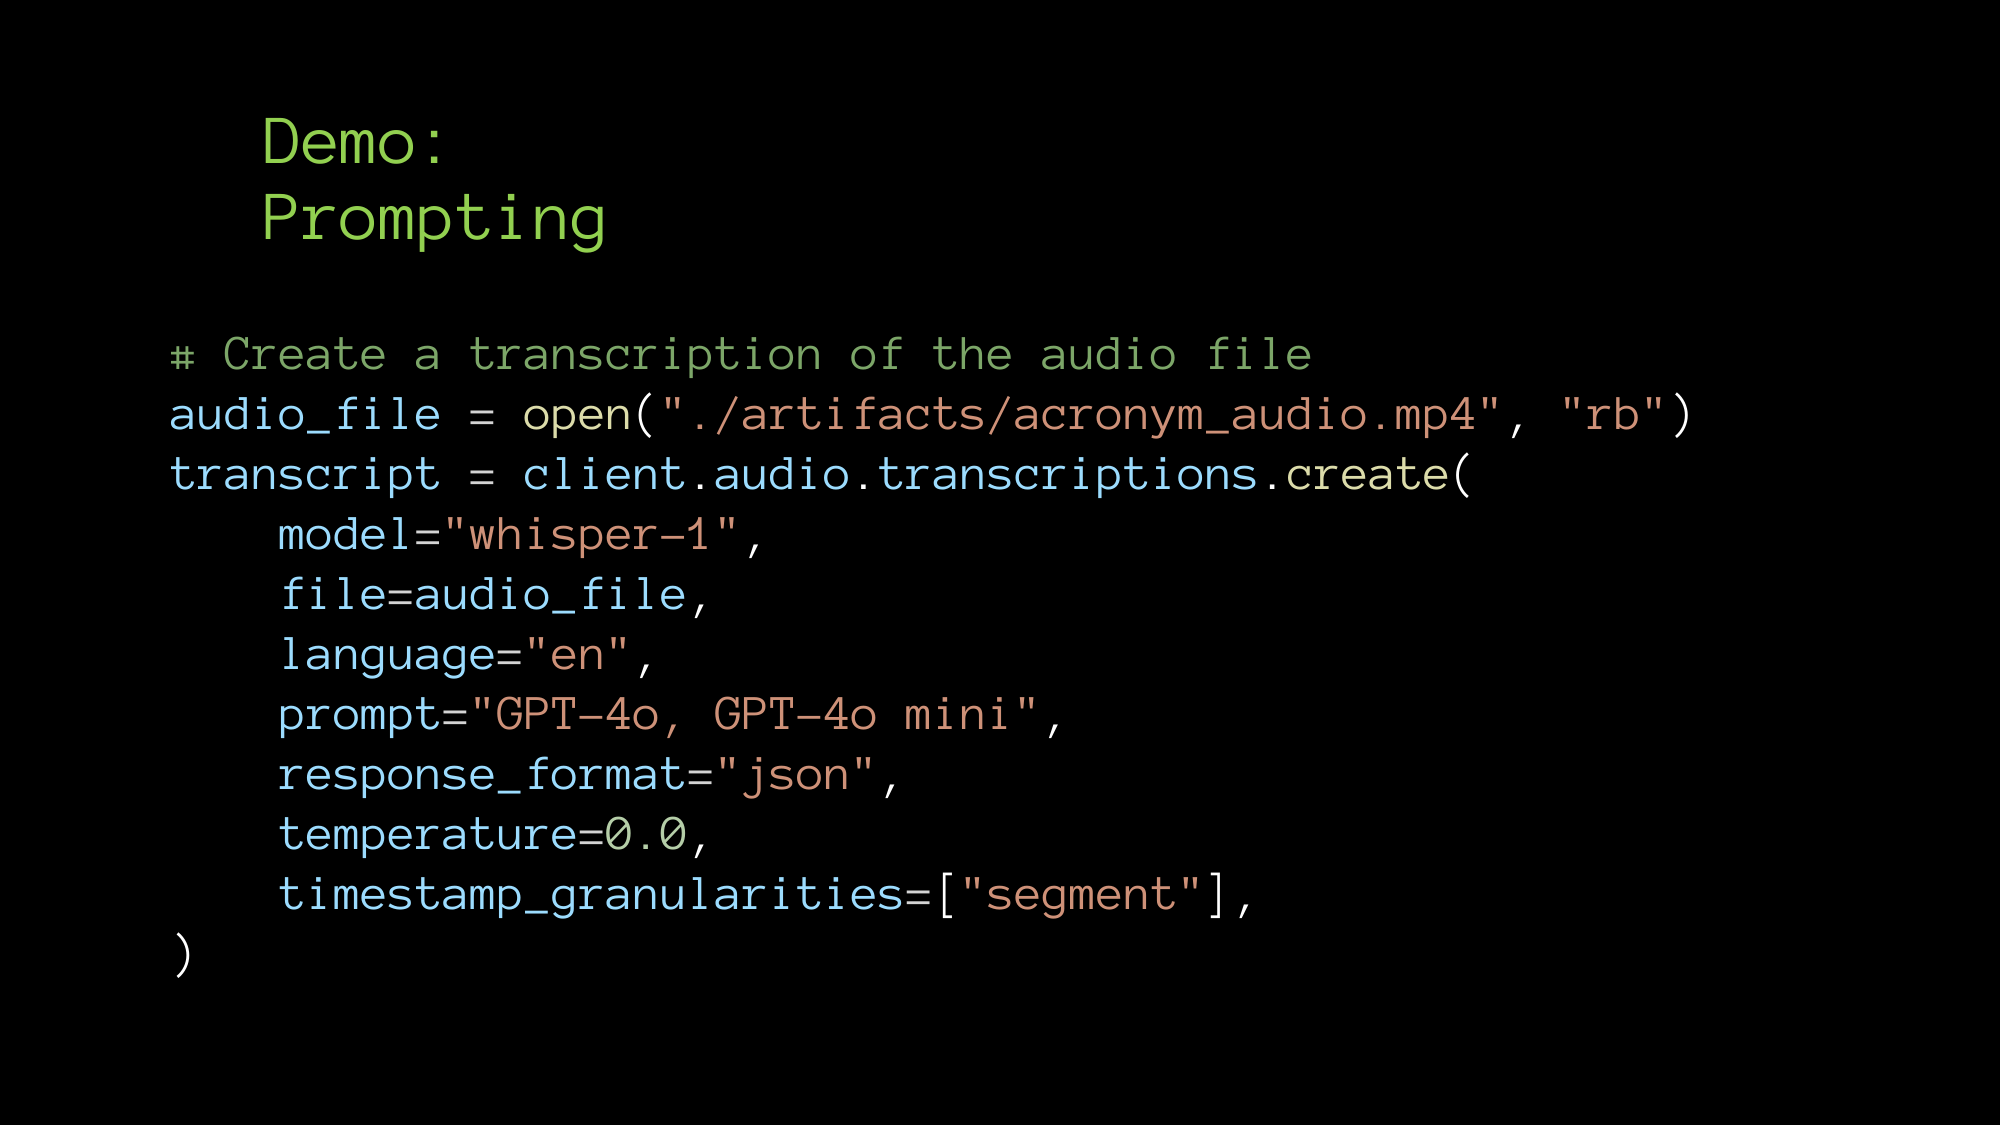

# Demo: Prompting
# Create a transcription of the audio file
audio_file = open("./artifacts/acronym_audio.mp4", "rb")
transcript = client.audio.transcriptions.create(
    model="whisper-1",
    file=audio_file,
    language="en",
    prompt="GPT-4o, GPT-4o mini",
    response_format="json",
    temperature=0.0,
    timestamp_granularities=["segment"],
)